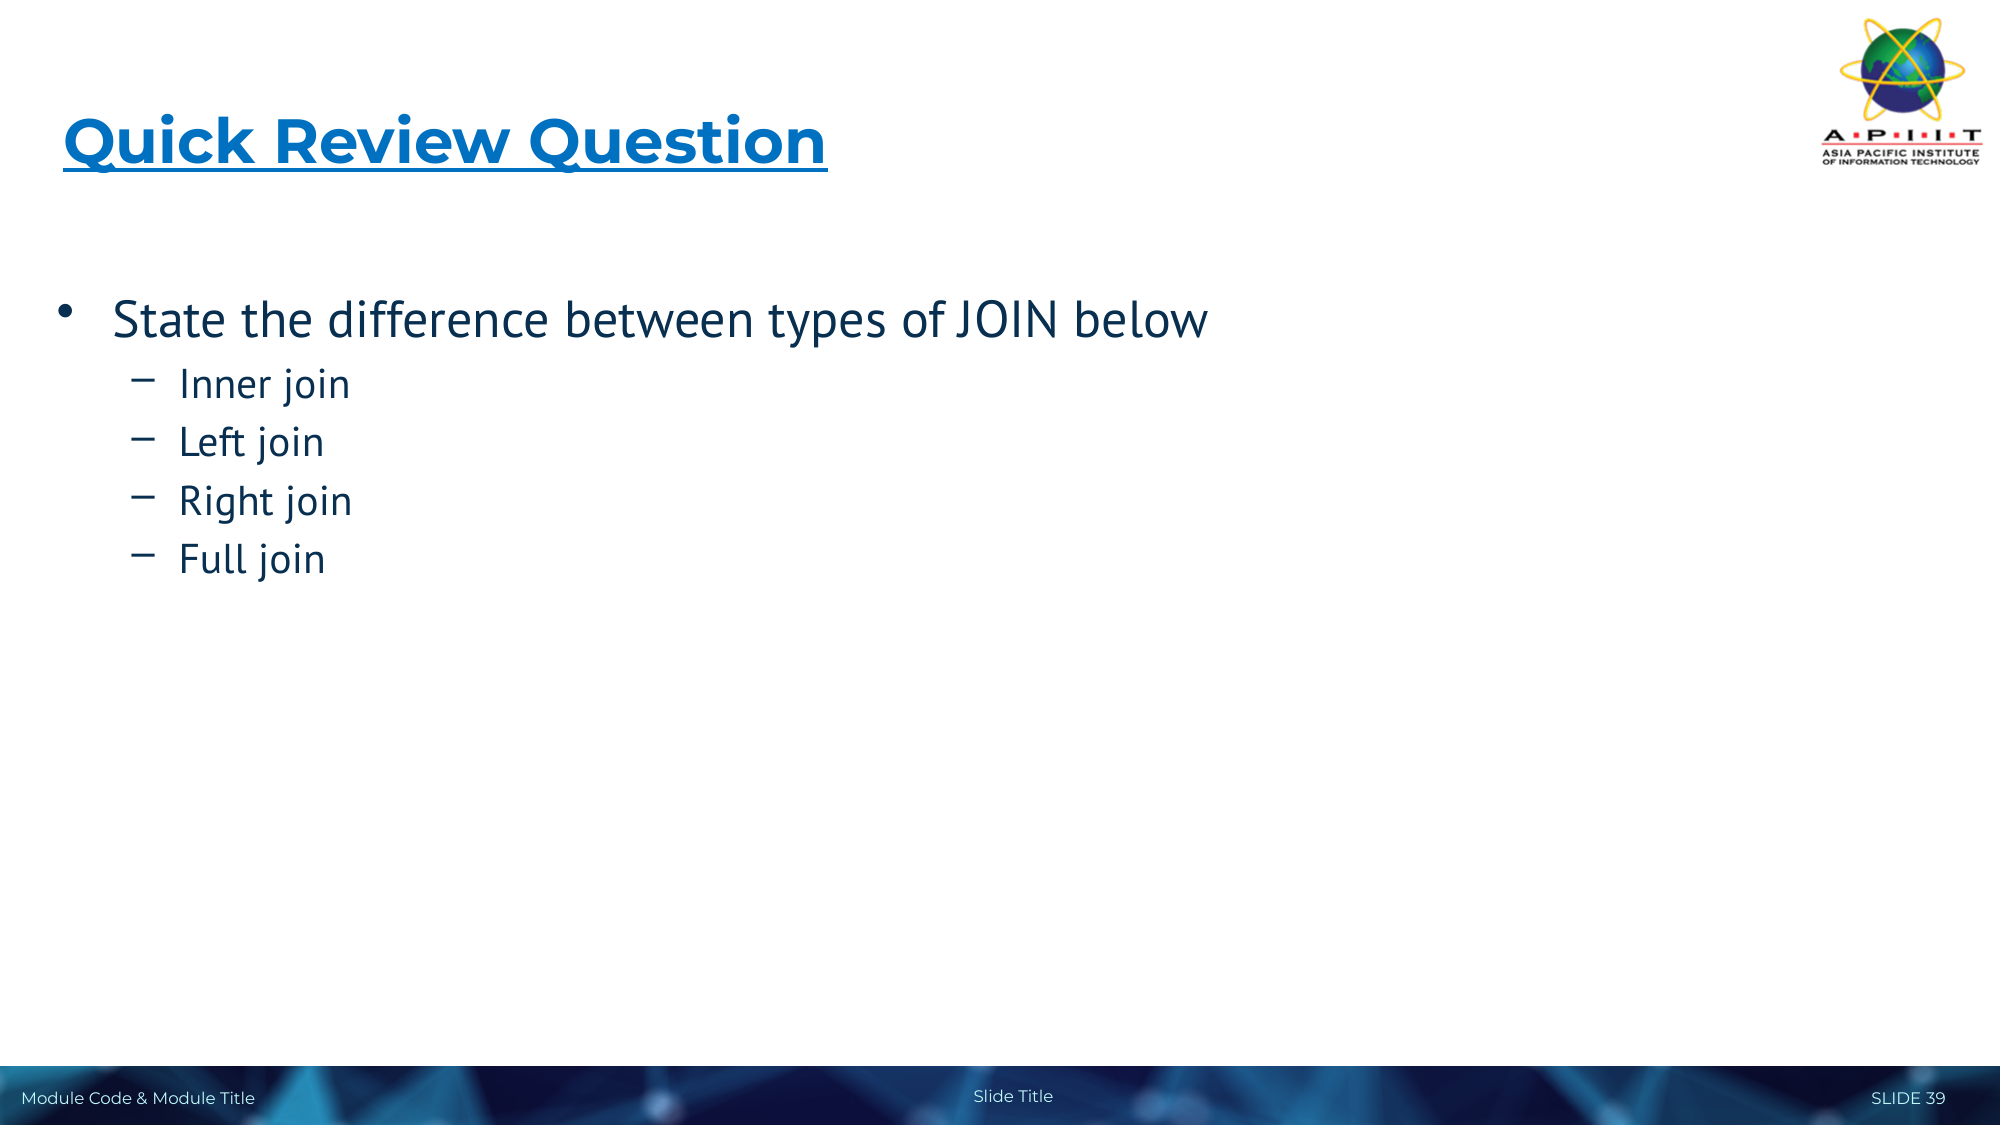

# Quick Review Question
State the difference between types of JOIN below
Inner join
Left join
Right join
Full join